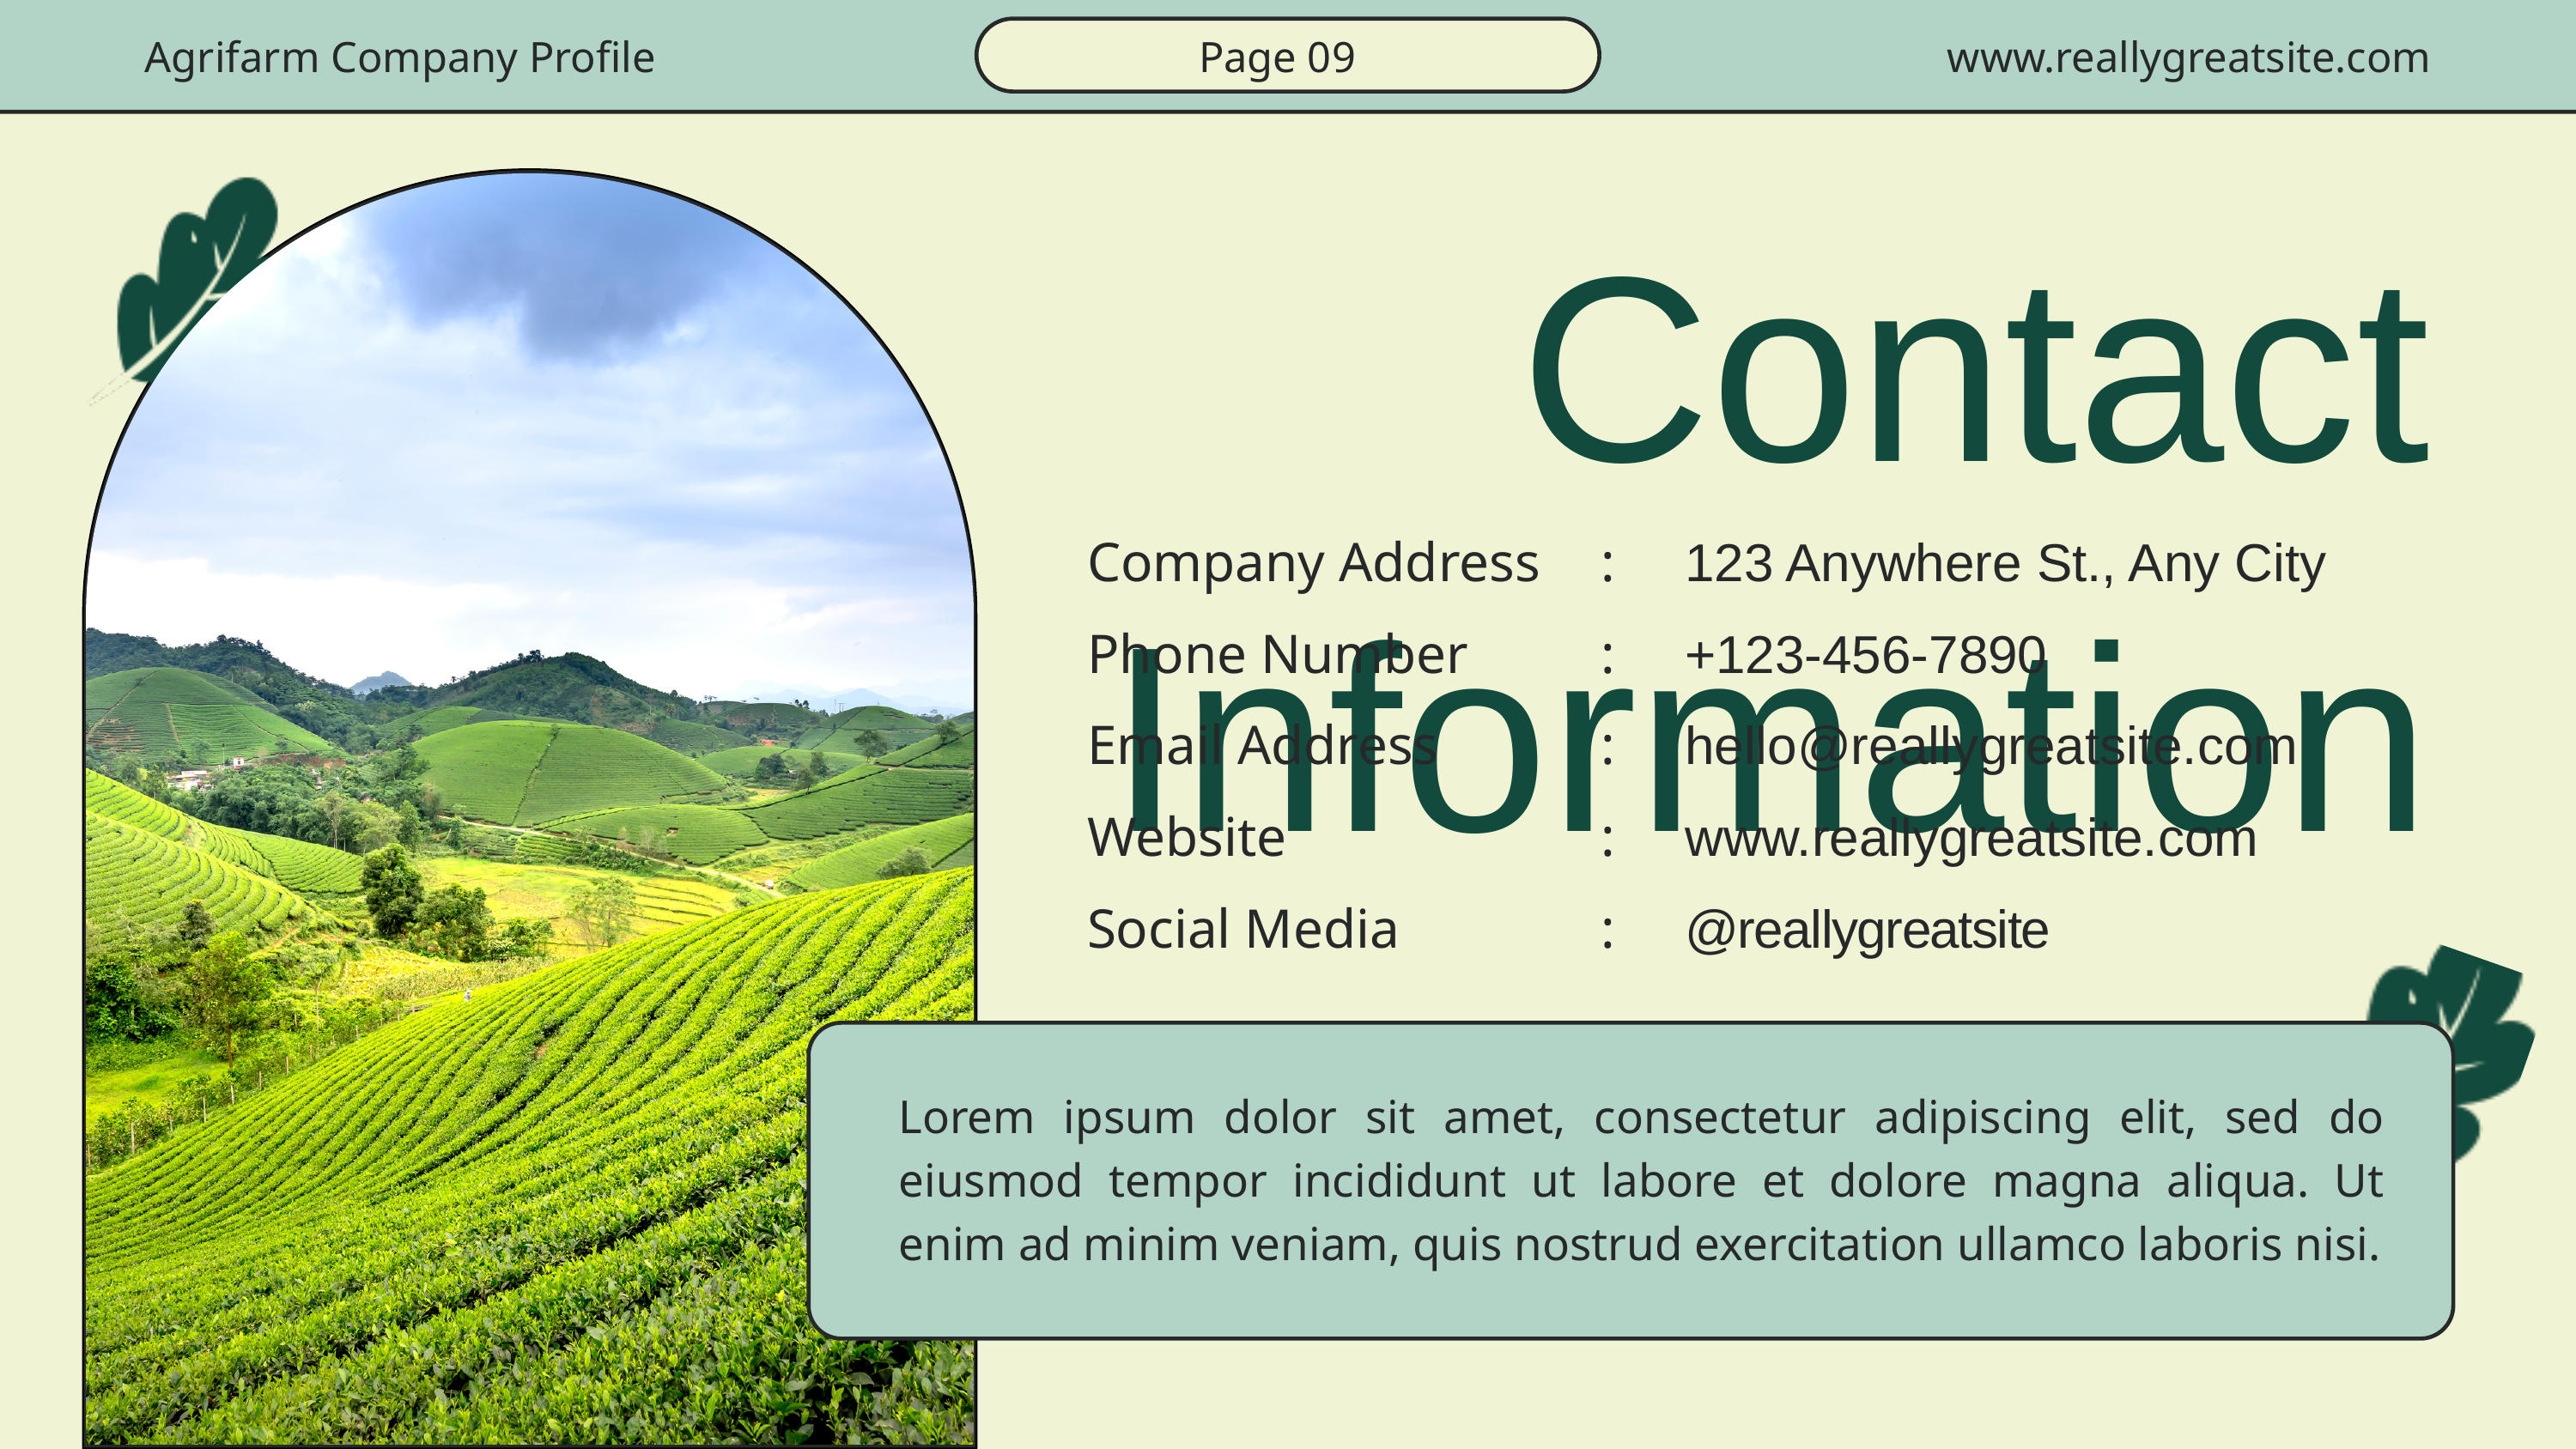

Agrifarm Company Profile
Page 09
www.reallygreatsite.com
Contact Information

Company Address
Phone Number
Email Address
Website
Social Media
:
:
:
:
:
123 Anywhere St., Any City
+123-456-7890
hello@reallygreatsite.com
www.reallygreatsite.com
@reallygreatsite

Lorem ipsum dolor sit amet, consectetur adipiscing elit, sed do eiusmod tempor incididunt ut labore et dolore magna aliqua. Ut enim ad minim veniam, quis nostrud exercitation ullamco laboris nisi.